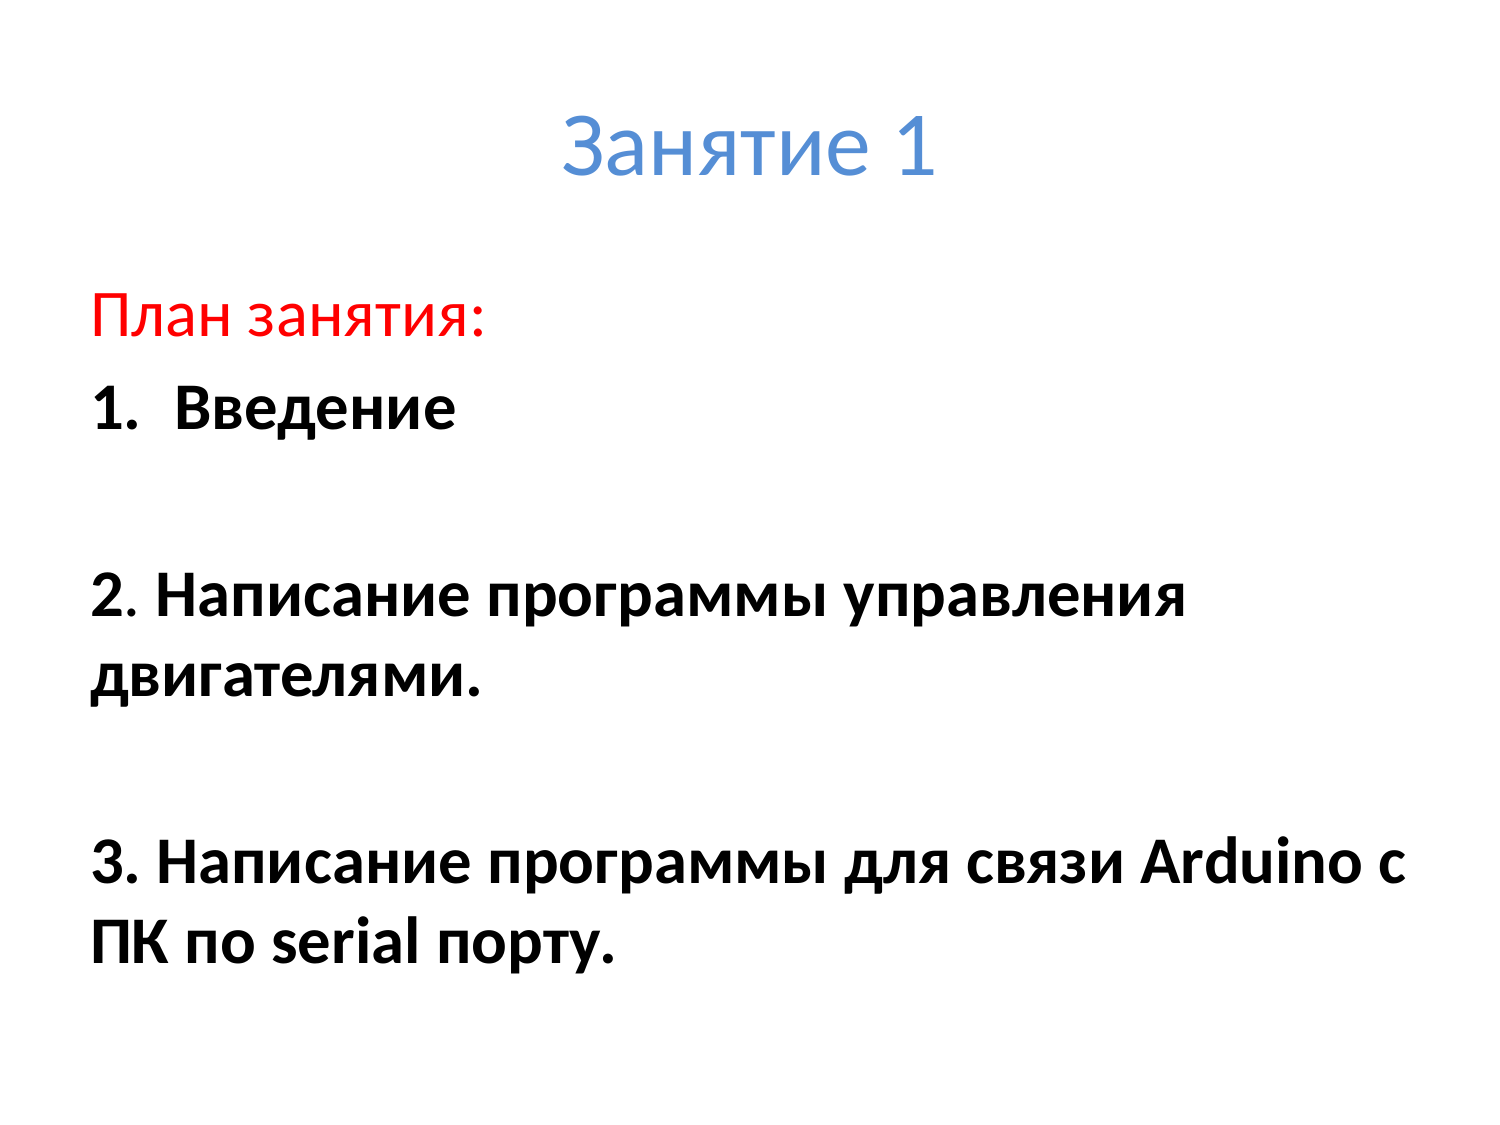

# Занятие 1
План занятия:
Введение

2. Написание программы управления двигателями.

3. Написание программы для связи Arduino с ПК по serial порту.